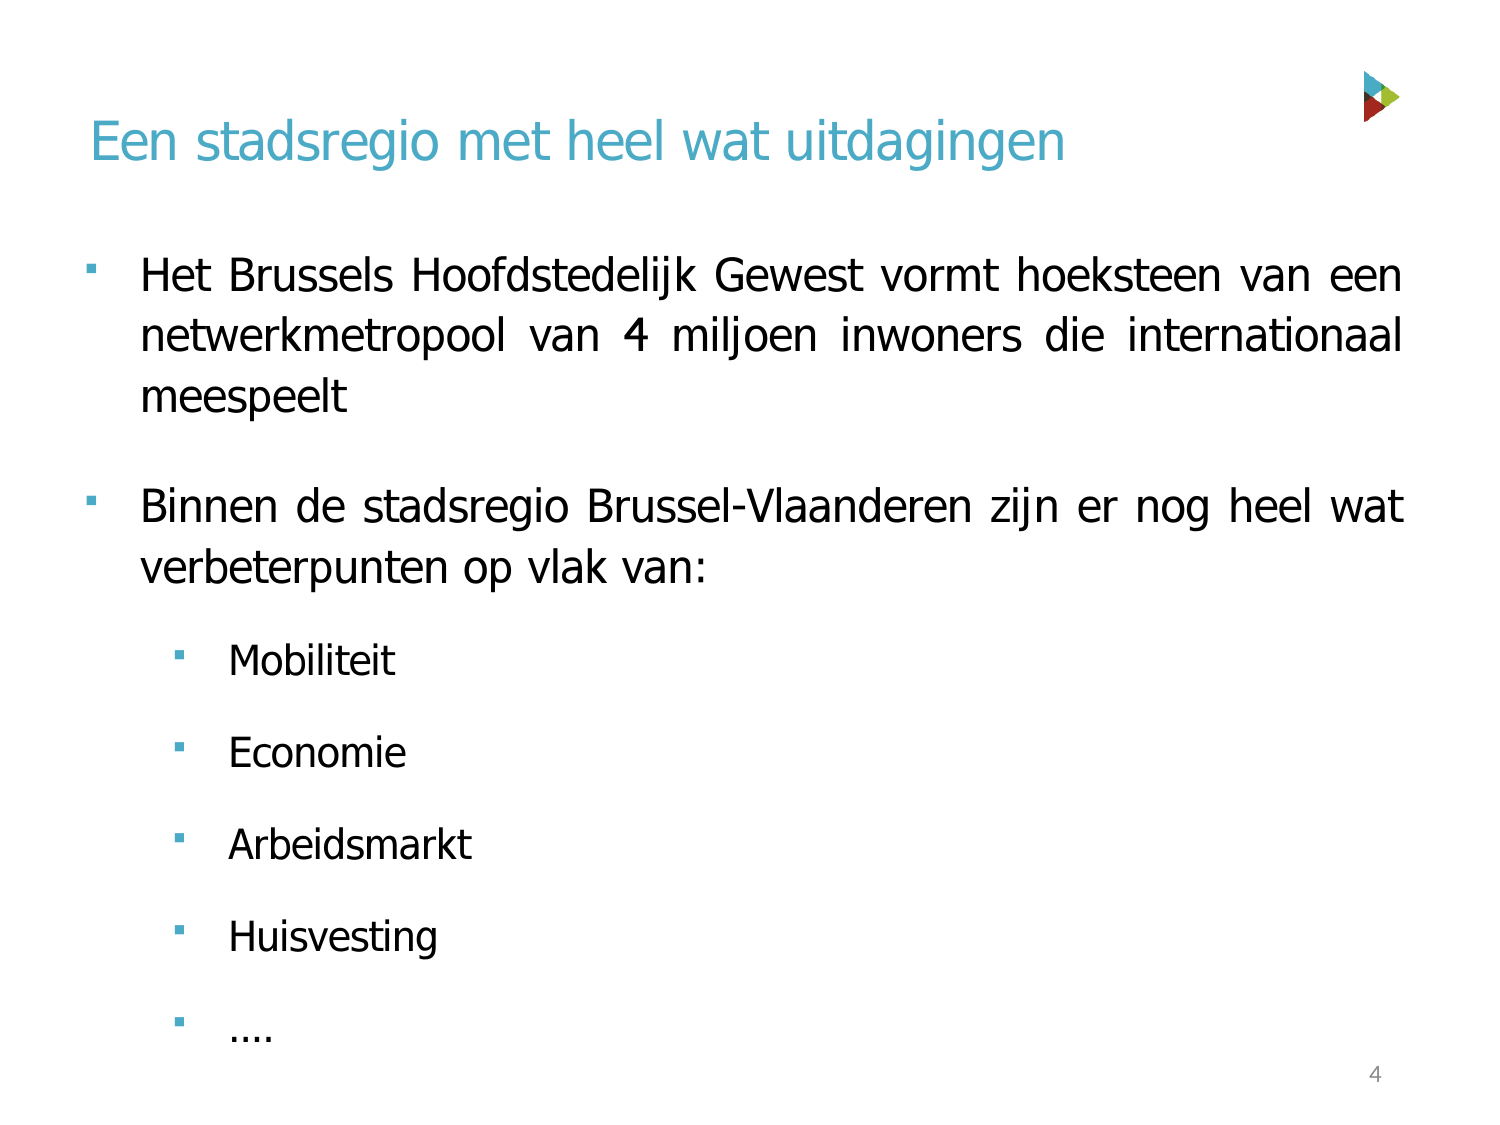

# Een stadsregio met heel wat uitdagingen
Het Brussels Hoofdstedelijk Gewest vormt hoeksteen van een netwerkmetropool van 4 miljoen inwoners die internationaal meespeelt
Binnen de stadsregio Brussel-Vlaanderen zijn er nog heel wat verbeterpunten op vlak van:
Mobiliteit
Economie
Arbeidsmarkt
Huisvesting
….

4